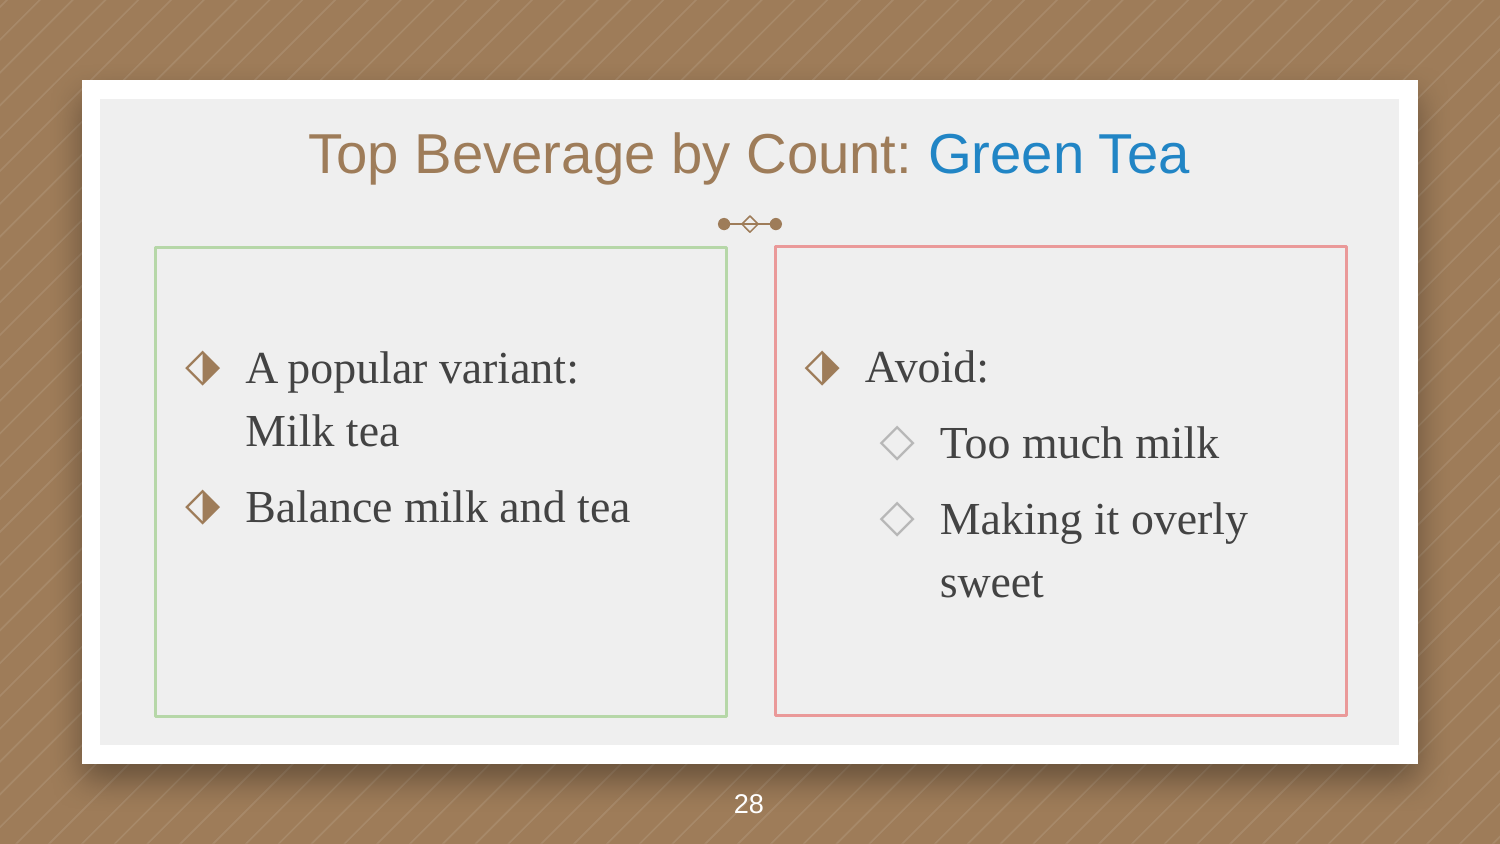

# Top Beverage by Count: Green Tea

Avoid:
Too much milk
Making it overly sweet

A popular variant:
Milk tea
Balance milk and tea

28